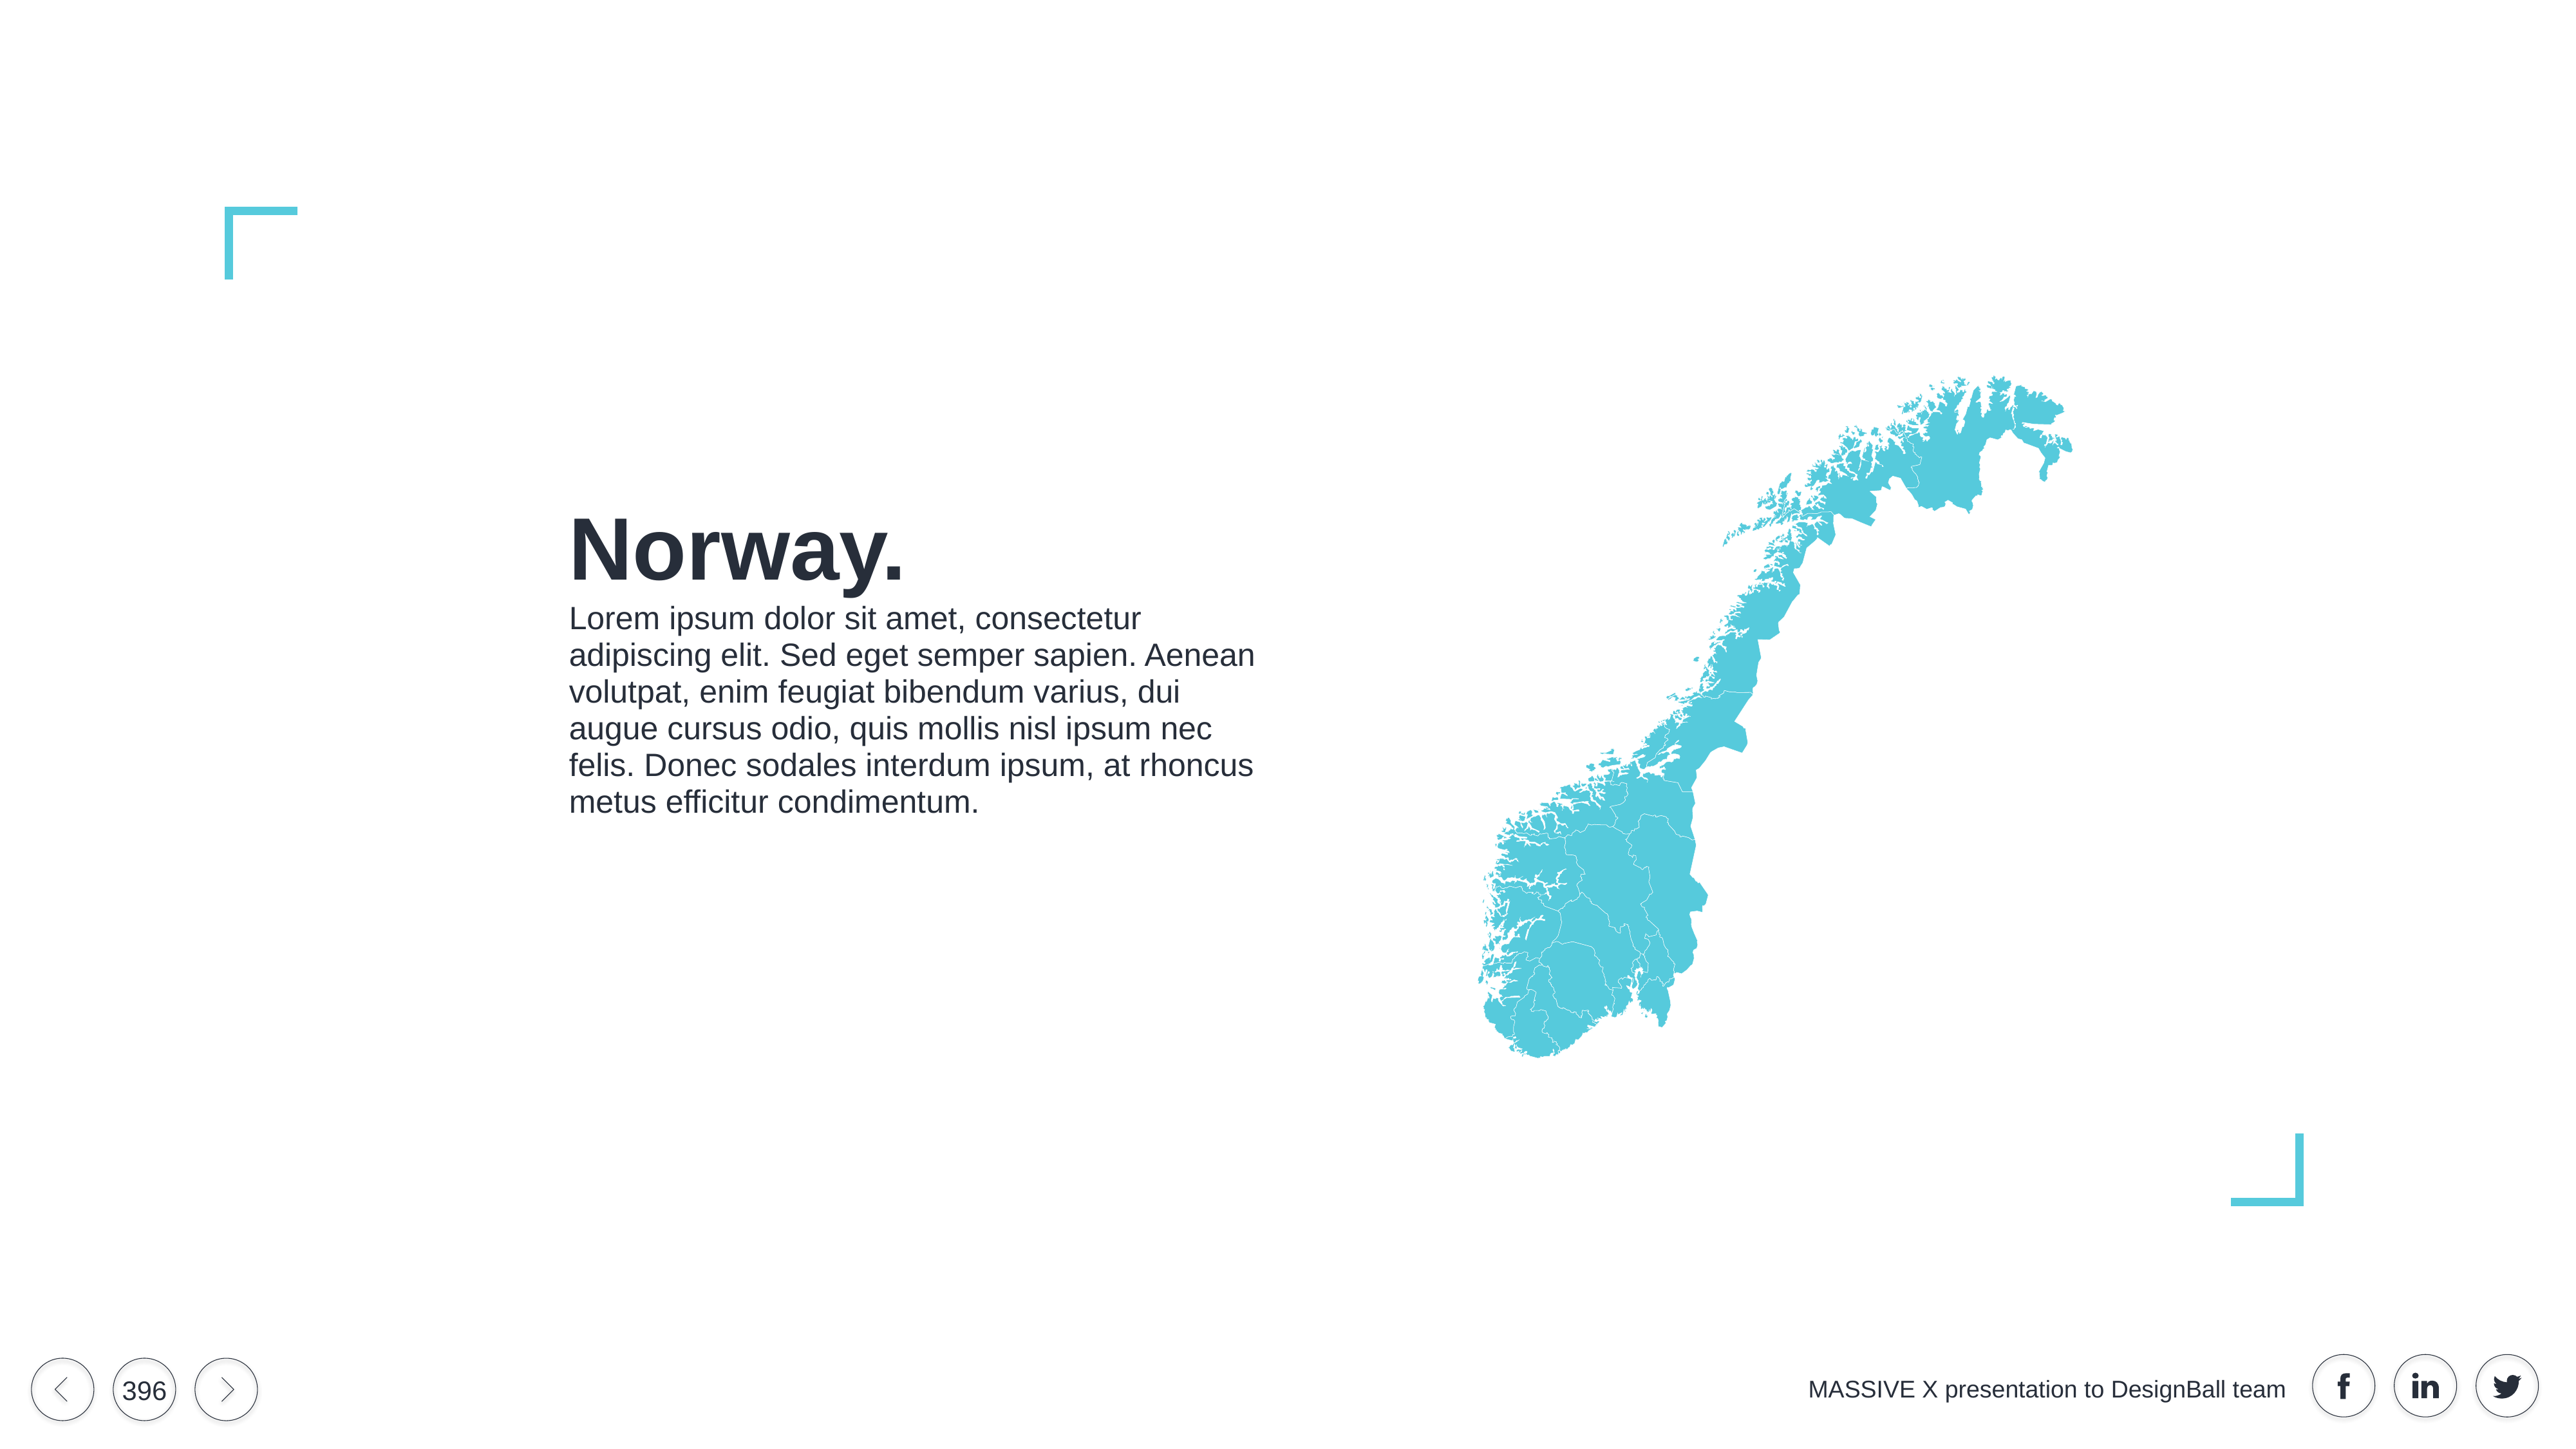

Norway.
Lorem ipsum dolor sit amet, consectetur adipiscing elit. Sed eget semper sapien. Aenean volutpat, enim feugiat bibendum varius, dui augue cursus odio, quis mollis nisl ipsum nec felis. Donec sodales interdum ipsum, at rhoncus metus efficitur condimentum.